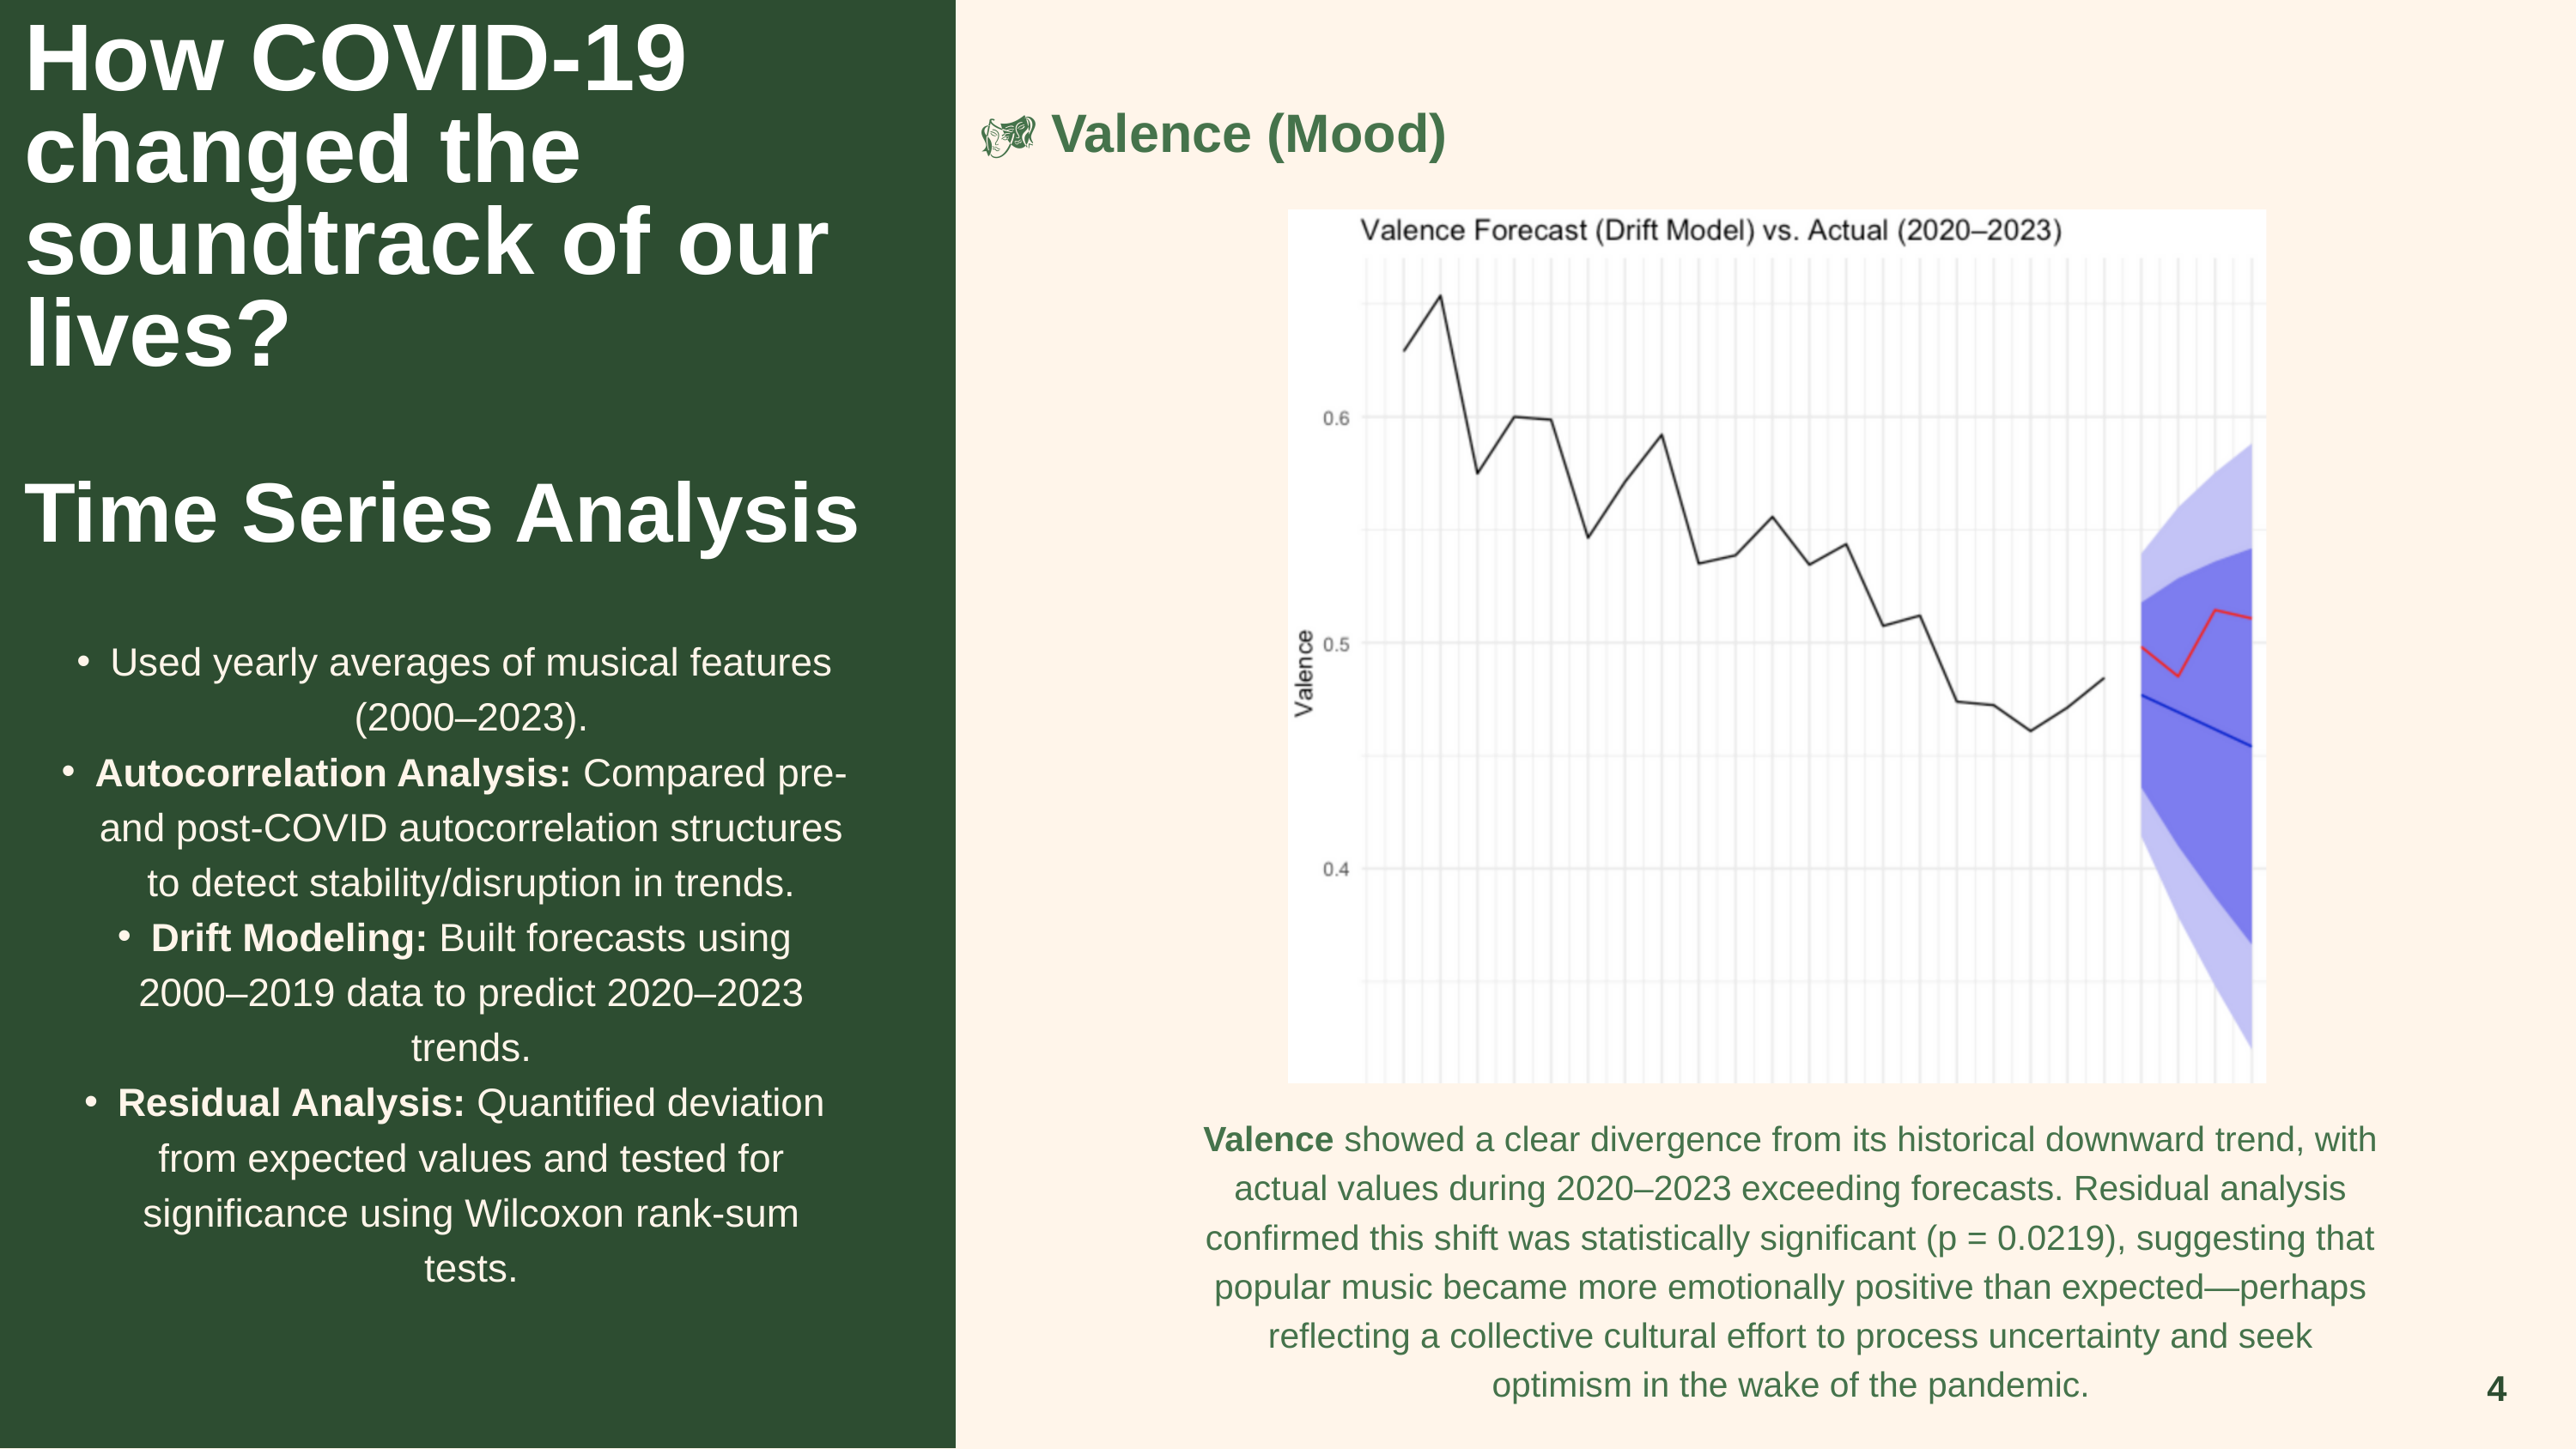

How COVID-19 changed the soundtrack of our lives?

Time Series Analysis
🎭 Valence (Mood)

Used yearly averages of musical features (2000–2023).
Autocorrelation Analysis: Compared pre- and post-COVID autocorrelation structures to detect stability/disruption in trends.
Drift Modeling: Built forecasts using 2000–2019 data to predict 2020–2023 trends.
Residual Analysis: Quantified deviation from expected values and tested for significance using Wilcoxon rank-sum tests.
Valence showed a clear divergence from its historical downward trend, with actual values during 2020–2023 exceeding forecasts. Residual analysis confirmed this shift was statistically significant (p = 0.0219), suggesting that popular music became more emotionally positive than expected—perhaps reflecting a collective cultural effort to process uncertainty and seek optimism in the wake of the pandemic.

4